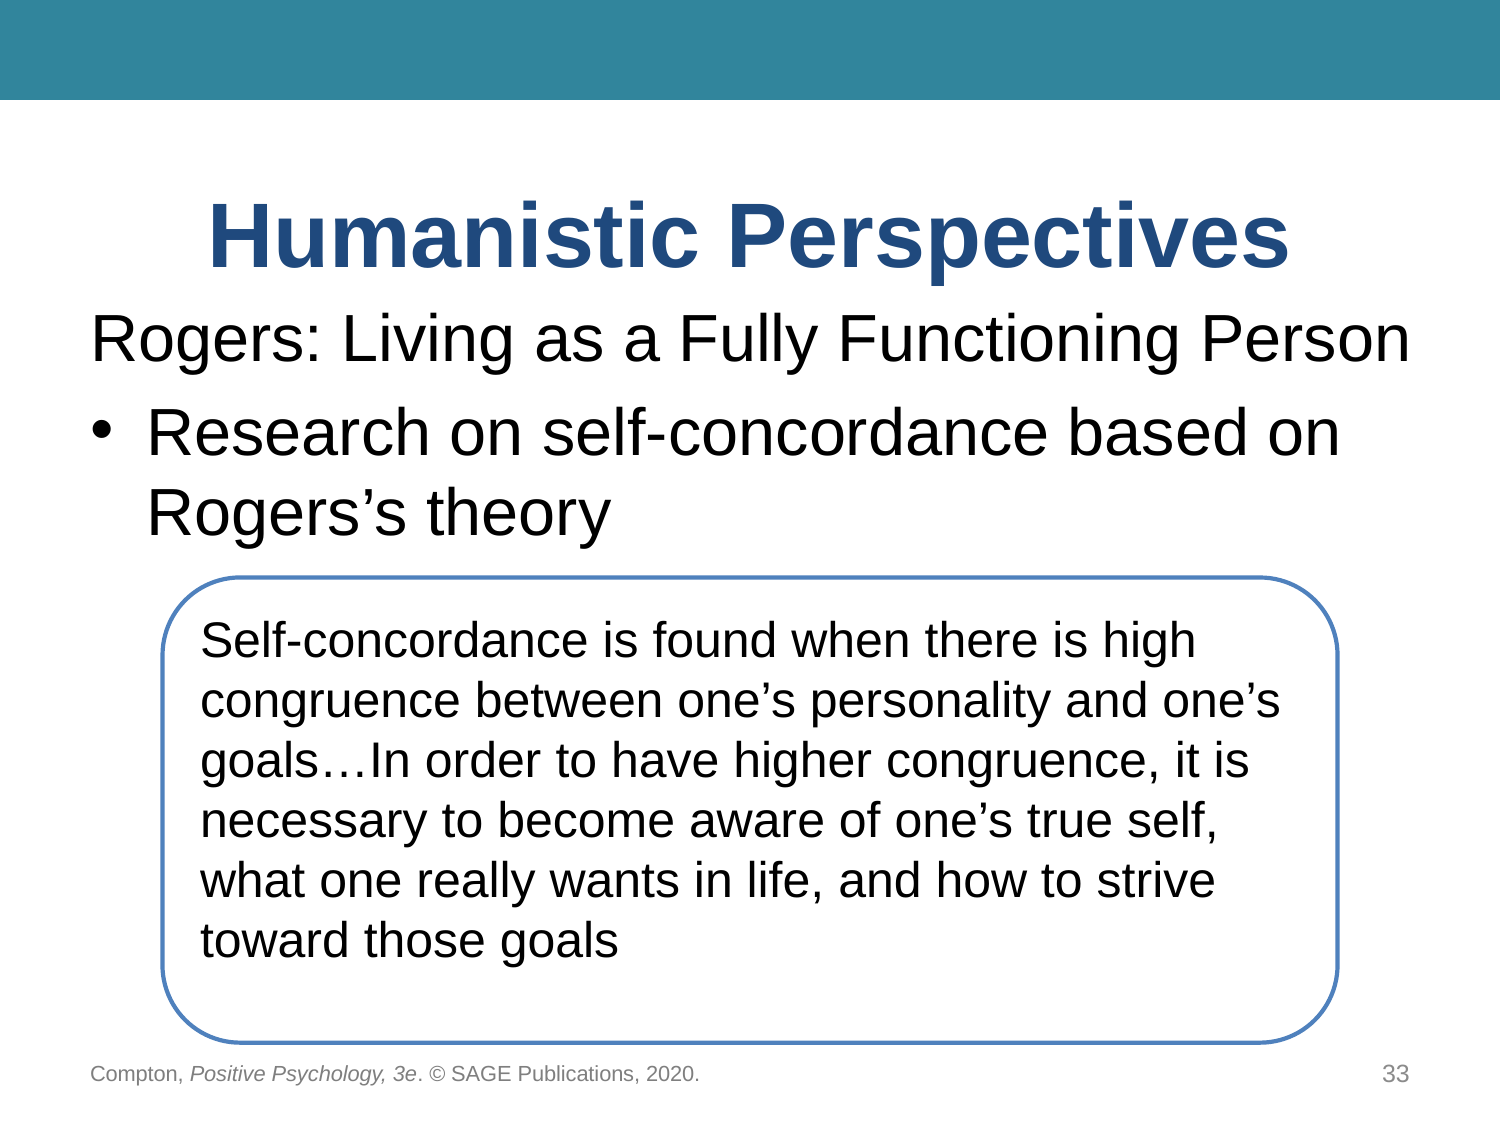

# Humanistic Perspectives
Rogers: Living as a Fully Functioning Person
Research on self-concordance based on Rogers’s theory
Self-concordance is found when there is high congruence between one’s personality and one’s goals…In order to have higher congruence, it is necessary to become aware of one’s true self, what one really wants in life, and how to strive toward those goals

Compton, Positive Psychology, 3e. © SAGE Publications, 2020.
33